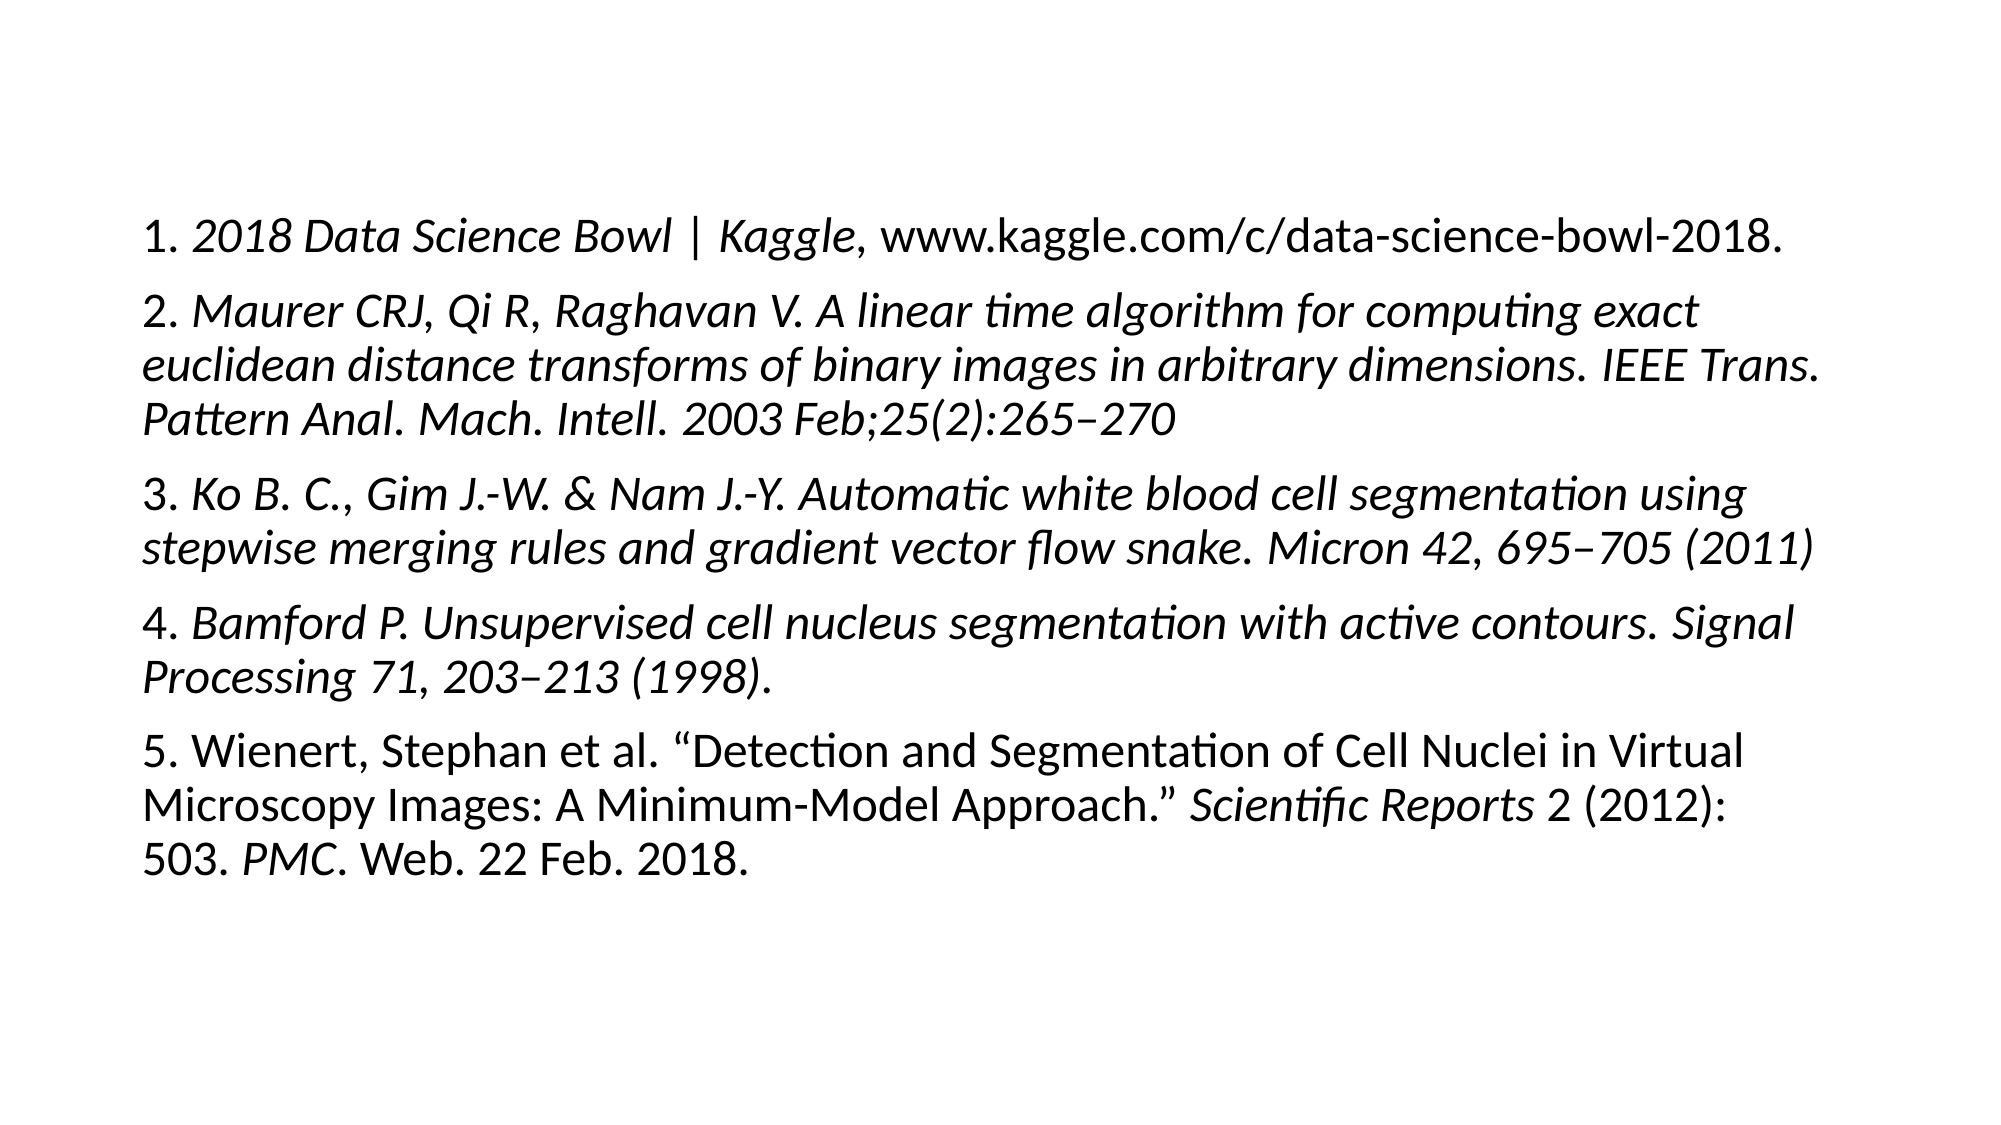

1. 2018 Data Science Bowl | Kaggle, www.kaggle.com/c/data-science-bowl-2018.
2. Maurer CRJ, Qi R, Raghavan V. A linear time algorithm for computing exact euclidean distance transforms of binary images in arbitrary dimensions. IEEE Trans. Pattern Anal. Mach. Intell. 2003 Feb;25(2):265–270
3. Ko B. C., Gim J.-W. & Nam J.-Y. Automatic white blood cell segmentation using stepwise merging rules and gradient vector flow snake. Micron 42, 695–705 (2011)
4. Bamford P. Unsupervised cell nucleus segmentation with active contours. Signal Processing 71, 203–213 (1998).
5. Wienert, Stephan et al. “Detection and Segmentation of Cell Nuclei in Virtual Microscopy Images: A Minimum-Model Approach.” Scientific Reports 2 (2012): 503. PMC. Web. 22 Feb. 2018.